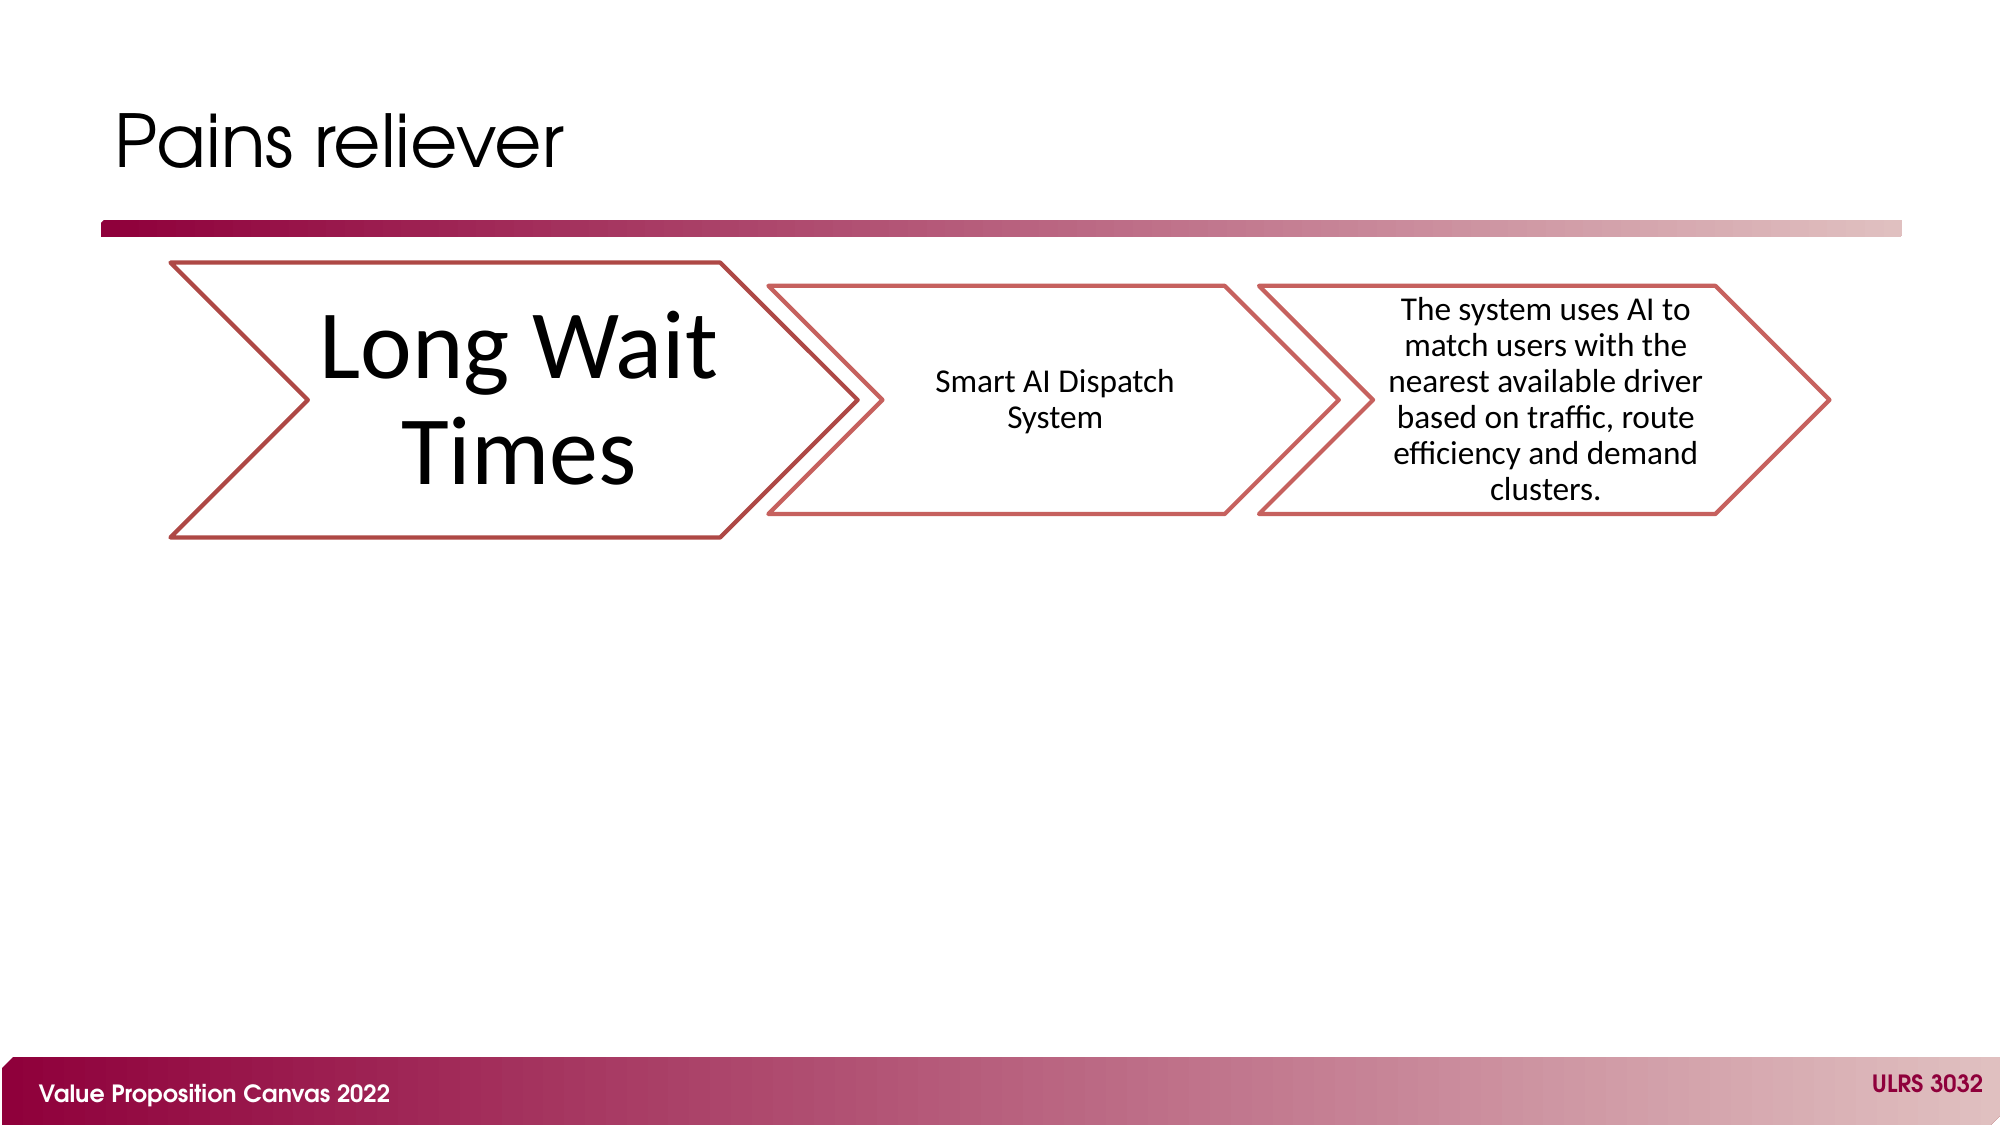

# Pains reliever
Long Wait Times
Smart AI Dispatch System
The system uses AI to match users with the nearest available driver based on traffic, route efficiency and demand clusters.